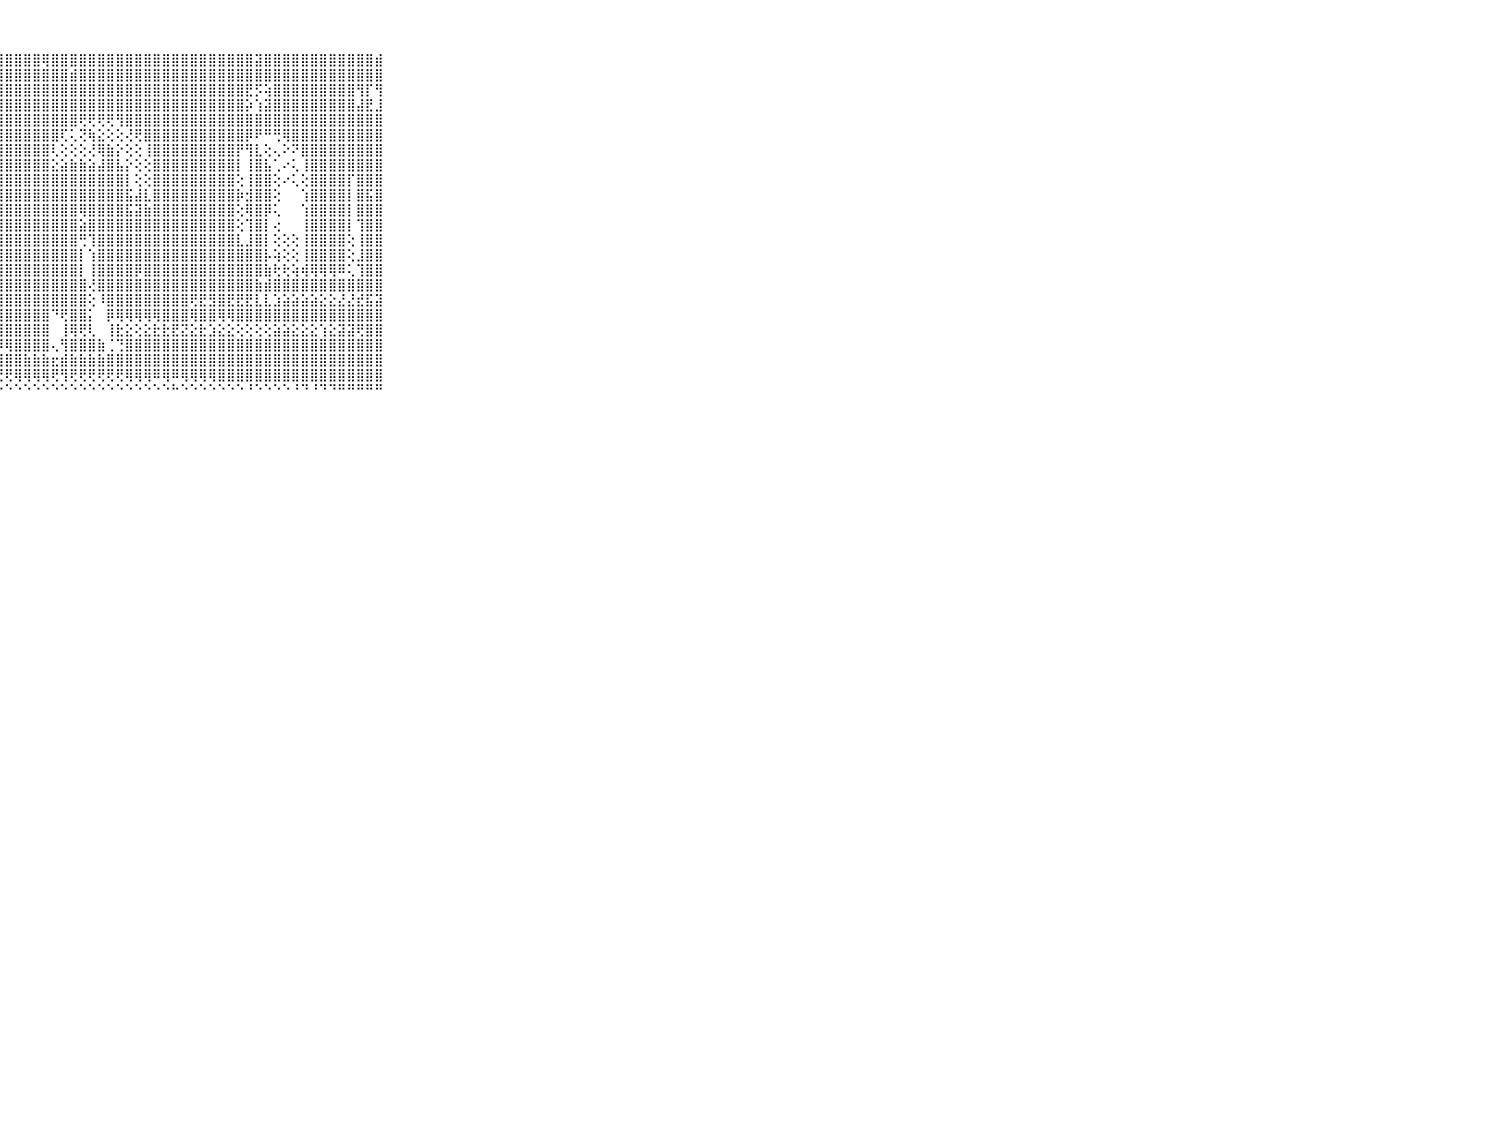

⠀⠀⠀⠀⠀⠀⠀⠀⠀⠀⠀⣿⣿⣿⣿⣿⣿⣿⣿⣿⣿⣿⣷⣿⣿⣿⣿⣿⣿⣿⣿⣿⢿⣿⣿⣿⣿⣿⣿⣿⣿⣿⣿⣿⣿⣿⣿⣿⣿⣿⣿⣿⣿⣿⣿⣽⣿⣿⣿⣿⣿⣿⣿⣿⣿⣿⣿⣿⣾⠀⠀⠀⠀⠀⠀⠀⠀⠀⠀⠀⠀
⠀⠀⠀⠀⠀⠀⠀⠀⠀⠀⠀⣿⣿⣿⣿⣿⣿⣿⣿⣿⣿⣿⣿⣿⣿⣿⣿⣿⣿⣿⣿⣿⣿⣿⣿⣾⣿⣿⣿⣿⣿⣿⣿⣿⣿⣿⣿⣿⣿⣿⣿⣿⣿⣿⣿⣿⣿⣿⣿⣿⣿⣿⣿⣿⣿⣿⣿⣿⣿⠀⠀⠀⠀⠀⠀⠀⠀⠀⠀⠀⠀
⠀⠀⠀⠀⠀⠀⠀⠀⠀⠀⠀⢿⣿⣿⣿⣿⣿⣿⣿⣿⣿⣿⣿⣿⣿⣿⣿⣿⣿⣿⣿⣿⣿⣿⣿⣿⣿⣿⣿⣿⣿⣿⣿⣿⣿⣿⣿⣿⣿⣿⣿⣿⣿⣿⣟⡫⢵⣿⣿⣿⣿⣿⣿⣿⣿⣿⢻⡏⢻⠀⠀⠀⠀⠀⠀⠀⠀⠀⠀⠀⠀
⠀⠀⠀⠀⠀⠀⠀⠀⠀⠀⠀⣕⢕⢜⢝⢻⣿⣿⣿⣿⣿⣿⣿⣿⣿⣿⣿⣿⣿⣿⣿⣿⣿⣿⣿⣿⣿⣿⣿⣿⣿⣿⣿⣿⣿⣿⣿⣿⣿⣿⣿⣿⣿⣿⡵⢱⣽⣿⣿⣿⣿⣿⣿⣿⣿⣿⣼⣟⣸⠀⠀⠀⠀⠀⠀⠀⠀⠀⠀⠀⠀
⠀⠀⠀⠀⠀⠀⠀⠀⠀⠀⠀⢝⢿⣧⣵⢕⢕⢻⣿⣿⣿⣿⣿⣿⣿⣿⣿⣿⣿⣿⣿⣿⣿⣿⣿⣿⢟⢟⢟⢟⢻⣿⣿⣿⣿⣿⣿⣿⣿⣿⣿⣿⣿⣿⣿⣿⣿⣿⣿⣿⣿⣿⣿⣿⣿⣿⣿⣿⣿⠀⠀⠀⠀⠀⠀⠀⠀⠀⠀⠀⠀
⠀⠀⠀⠀⠀⠀⠀⠀⠀⠀⠀⢐⢕⢹⣿⣷⡵⢕⢜⣿⣿⣿⣿⣿⣿⣿⣿⣿⣿⣿⣿⣿⣿⣿⢏⢅⢝⢷⣕⢕⢕⢜⢟⣿⣿⣿⣿⣿⣿⣿⣿⣿⣿⣿⡿⠟⠛⢛⢿⣿⣿⣿⣿⣿⣿⣿⣿⣿⣿⠀⠀⠀⠀⠀⠀⠀⠀⠀⠀⠀⠀
⠀⠀⠀⠀⠀⠀⠀⠀⠀⠀⠀⢕⡕⢕⢹⣿⣿⡵⢕⢸⣿⣿⣿⣿⣿⣿⣿⣿⣿⣿⣿⣿⣿⢇⢕⢕⢕⢜⢿⣷⡕⢕⢕⢸⣿⣿⣿⣿⣿⣿⣿⣿⣿⡟⢻⣇⢕⢄⠕⠝⣿⣿⣿⣿⣿⣿⣿⣿⣿⠀⠀⠀⠀⠀⠀⠀⠀⠀⠀⠀⠀
⠀⠀⠀⠀⠀⠀⠀⠀⠀⠀⠀⣿⣷⣧⣼⣿⣿⡇⢕⢕⣿⣿⣿⣿⣿⣿⣿⣿⣿⣿⣿⣿⣿⣕⣵⣷⣷⣵⣼⣿⣧⡕⢕⢕⣿⣿⣿⣿⣿⣿⣿⣿⣿⡇⢸⣿⣧⢁⠔⢅⢸⣿⣿⣿⣿⣿⣿⣿⣿⠀⠀⠀⠀⠀⠀⠀⠀⠀⠀⠀⠀
⠀⠀⠀⠀⠀⠀⠀⠀⠀⠀⠀⣿⣿⣿⣿⣿⣿⣿⢜⢕⣿⣿⣿⣿⣿⣿⣿⣿⣿⣿⣿⣿⣿⣿⣿⣿⣿⣿⣿⣿⣿⡇⢕⢕⣿⣿⣿⣿⣿⣿⣿⣿⣿⢕⢸⣿⣿⢕⠔⢅⢕⣿⣿⣿⣿⡏⣿⣿⣿⠀⠀⠀⠀⠀⠀⠀⠀⠀⠀⠀⠀
⠀⠀⠀⠀⠀⠀⠀⠀⠀⠀⠀⣿⣿⣿⣿⣿⣿⣿⢕⡕⣿⣿⣿⣿⣿⣿⣿⣿⣿⣿⣿⣿⣿⣿⣿⣿⣿⣿⣿⣿⣿⣯⣼⣇⣿⣿⣿⣿⣿⣿⣿⣿⣿⡷⣺⣿⣿⢕⠀⠀⢱⣿⣿⣿⣿⡇⣿⣯⣿⠀⠀⠀⠀⠀⠀⠀⠀⠀⠀⠀⠀
⠀⠀⠀⠀⠀⠀⠀⠀⠀⠀⠀⣿⣿⣿⣿⣿⣿⣿⢕⢵⣿⣿⣿⣿⣿⣿⣿⣿⣿⣿⣿⣿⣿⣿⣿⣿⢿⣿⣿⣿⣿⣯⣽⣷⣿⣿⣿⣿⣿⣿⣿⣿⣿⢕⢿⣿⡿⢅⠀⠀⢱⣿⣿⣿⣿⡇⣿⣿⣿⠀⠀⠀⠀⠀⠀⠀⠀⠀⠀⠀⠀
⠀⠀⠀⠀⠀⠀⠀⠀⠀⠀⠀⣿⣿⣿⣿⣿⣿⢗⢕⢕⣿⣿⣿⣿⣿⣿⣿⣿⣿⣿⣿⣿⣿⣿⣿⣿⣵⣿⣿⣿⣿⣿⣿⣿⣿⣿⣿⣿⣿⣿⣿⣿⣿⢕⢹⣿⡇⢔⠀⠀⢸⣿⣿⣿⣿⡇⢹⣿⣿⠀⠀⠀⠀⠀⠀⠀⠀⠀⠀⠀⠀
⠀⠀⠀⠀⠀⠀⠀⠀⠀⠀⠀⣿⣿⣿⣿⣿⣿⡇⢕⢕⣿⣿⣿⣿⣿⣿⣿⣿⣿⣿⣿⣿⣿⣿⣿⣿⢛⢹⣿⣿⣿⣿⣿⣿⣿⣿⣿⣿⣿⣿⣿⣿⣿⣇⣸⣿⡇⢕⢕⢕⢸⣿⣿⣿⣿⢕⢸⣿⣿⠀⠀⠀⠀⠀⠀⠀⠀⠀⠀⠀⠀
⠀⠀⠀⠀⠀⠀⠀⠀⠀⠀⠀⣿⣿⣿⣿⣿⣿⣵⢕⢕⣿⣿⣿⣿⣿⣿⣿⣿⣿⣿⣿⣿⣿⣿⣿⣿⡇⢱⣿⣿⣿⣿⣿⣿⣿⣿⣿⣿⣿⣿⣿⣿⣿⣿⣿⣿⡧⢵⢕⢕⢸⣿⣿⣿⣿⢕⣸⣿⣿⠀⠀⠀⠀⠀⠀⠀⠀⠀⠀⠀⠀
⠀⠀⠀⠀⠀⠀⠀⠀⠀⠀⠀⣿⣿⣿⣿⣿⣿⡿⢕⢕⣿⣿⣿⣿⣿⣿⣿⣿⣿⣿⣿⣿⣿⣿⣿⣿⡇⢸⣿⣿⣿⣿⡿⣿⣿⣿⣿⣿⣿⣿⣿⣿⣿⣿⣿⣿⣷⢗⢗⢵⢾⢿⢿⢿⠿⢅⢹⣿⣿⠀⠀⠀⠀⠀⠀⠀⠀⠀⠀⠀⠀
⠀⠀⠀⠀⠀⠀⠀⠀⠀⠀⠀⣿⣿⣿⣿⣿⣿⢷⢕⢕⣿⣿⣿⣿⣿⣿⣿⣿⣿⣿⣿⣿⣿⣿⣿⣿⣿⢜⣿⣿⣿⣿⣿⣿⣿⣿⣿⣿⣿⣿⣿⣿⣿⣿⣿⣷⣾⣿⣿⣿⣿⣿⣿⣿⣿⣿⣿⣿⣿⠀⠀⠀⠀⠀⠀⠀⠀⠀⠀⠀⠀
⠀⠀⠀⠀⠀⠀⠀⠀⠀⠀⠀⣿⣿⣿⣿⣿⣏⣕⣕⣕⣿⣿⣿⣿⣿⡿⠿⣿⣿⣿⣿⣿⣿⣿⣿⣿⣿⢕⠸⣿⣿⣿⣿⣿⣿⣿⣿⣿⢟⣟⣻⣿⣟⣟⣟⣇⣇⣱⣵⣵⣵⣵⣕⣕⣜⣜⣞⣯⣽⠀⠀⠀⠀⠀⠀⠀⠀⠀⠀⠀⠀
⠀⠀⠀⠀⠀⠀⠀⠀⠀⠀⠀⣿⡿⢿⢿⣿⣟⡟⢟⢟⢹⣽⣽⣵⣷⣷⣾⣿⣿⣿⣿⣿⣿⠙⢟⣿⣿⡅⠀⡿⢿⢿⢿⢿⢿⣿⣿⣿⢿⣿⣿⢿⢿⣿⣿⣿⣿⣿⣿⣿⣿⣿⣿⣿⣿⣿⣿⣿⣿⠀⠀⠀⠀⠀⠀⠀⠀⠀⠀⠀⠀
⠀⠀⠀⠀⠀⠀⠀⠀⠀⠀⠀⣳⢿⣿⣿⣿⣿⣿⣗⣗⣿⣿⣿⣿⣿⣿⣿⣿⣿⣿⣿⣿⣿⠀⢸⢿⢟⢇⠀⢸⣗⣕⢕⣕⣗⣗⣟⣝⣕⣗⣱⣕⣕⢕⢕⢕⢕⣵⣵⣕⣕⣕⢱⣕⣽⣽⢟⣿⣿⠀⠀⠀⠀⠀⠀⠀⠀⠀⠀⠀⠀
⠀⠀⠀⠀⠀⠀⠀⠀⠀⠀⠀⣿⣿⣿⣿⣿⣿⣿⡿⢿⢿⢿⢿⢿⣿⣿⣿⡿⢿⣿⣿⣿⣿⢄⢻⣿⣿⣿⣷⢈⢙⣿⣿⣿⣿⣿⣿⣿⣿⣿⣿⣿⣿⣿⣿⣿⣿⣿⣿⣿⣿⣿⣿⣿⣿⣿⣿⣿⣿⠀⠀⠀⠀⠀⠀⠀⠀⠀⠀⠀⠀
⠀⠀⠀⠀⠀⠀⠀⠀⠀⠀⠀⣿⣿⣿⣿⣿⣿⣷⣷⣷⣷⣷⣾⣿⣿⣷⣿⣿⣿⣿⣷⣷⣷⣖⣾⣷⣷⣷⣷⣿⣿⣿⣿⣿⣿⣿⣿⣿⣿⣿⣿⣿⣿⣿⣿⣿⣿⣿⣿⣿⣿⣿⣿⣿⣿⣿⣿⣿⣿⠀⠀⠀⠀⠀⠀⠀⠀⠀⠀⠀⠀
⠀⠀⠀⠀⠀⠀⠀⠀⠀⠀⠀⢟⢟⢻⣿⣿⣿⡟⢟⢏⢟⢏⢟⢟⢟⢟⢟⢟⢟⢿⢿⢿⢿⢟⢻⢟⢟⢟⢟⢟⢟⢿⢿⢿⠿⢿⠿⢿⢿⢿⢿⣿⣿⣿⣿⣿⣿⣿⣿⣿⣿⣿⣿⣿⣿⣿⣿⣿⣿⠀⠀⠀⠀⠀⠀⠀⠀⠀⠀⠀⠀
⠀⠀⠀⠀⠀⠀⠀⠀⠀⠀⠀⠑⠑⠑⠘⠛⠙⠙⠑⠑⠑⠑⠑⠑⠑⠑⠑⠑⠑⠑⠑⠑⠑⠑⠑⠑⠑⠑⠑⠑⠑⠑⠑⠑⠑⠑⠓⠑⠑⠑⠑⠑⠑⠑⠘⠑⠑⠑⠑⠘⠙⠘⠙⠙⠛⠛⠛⠛⠛⠀⠀⠀⠀⠀⠀⠀⠀⠀⠀⠀⠀